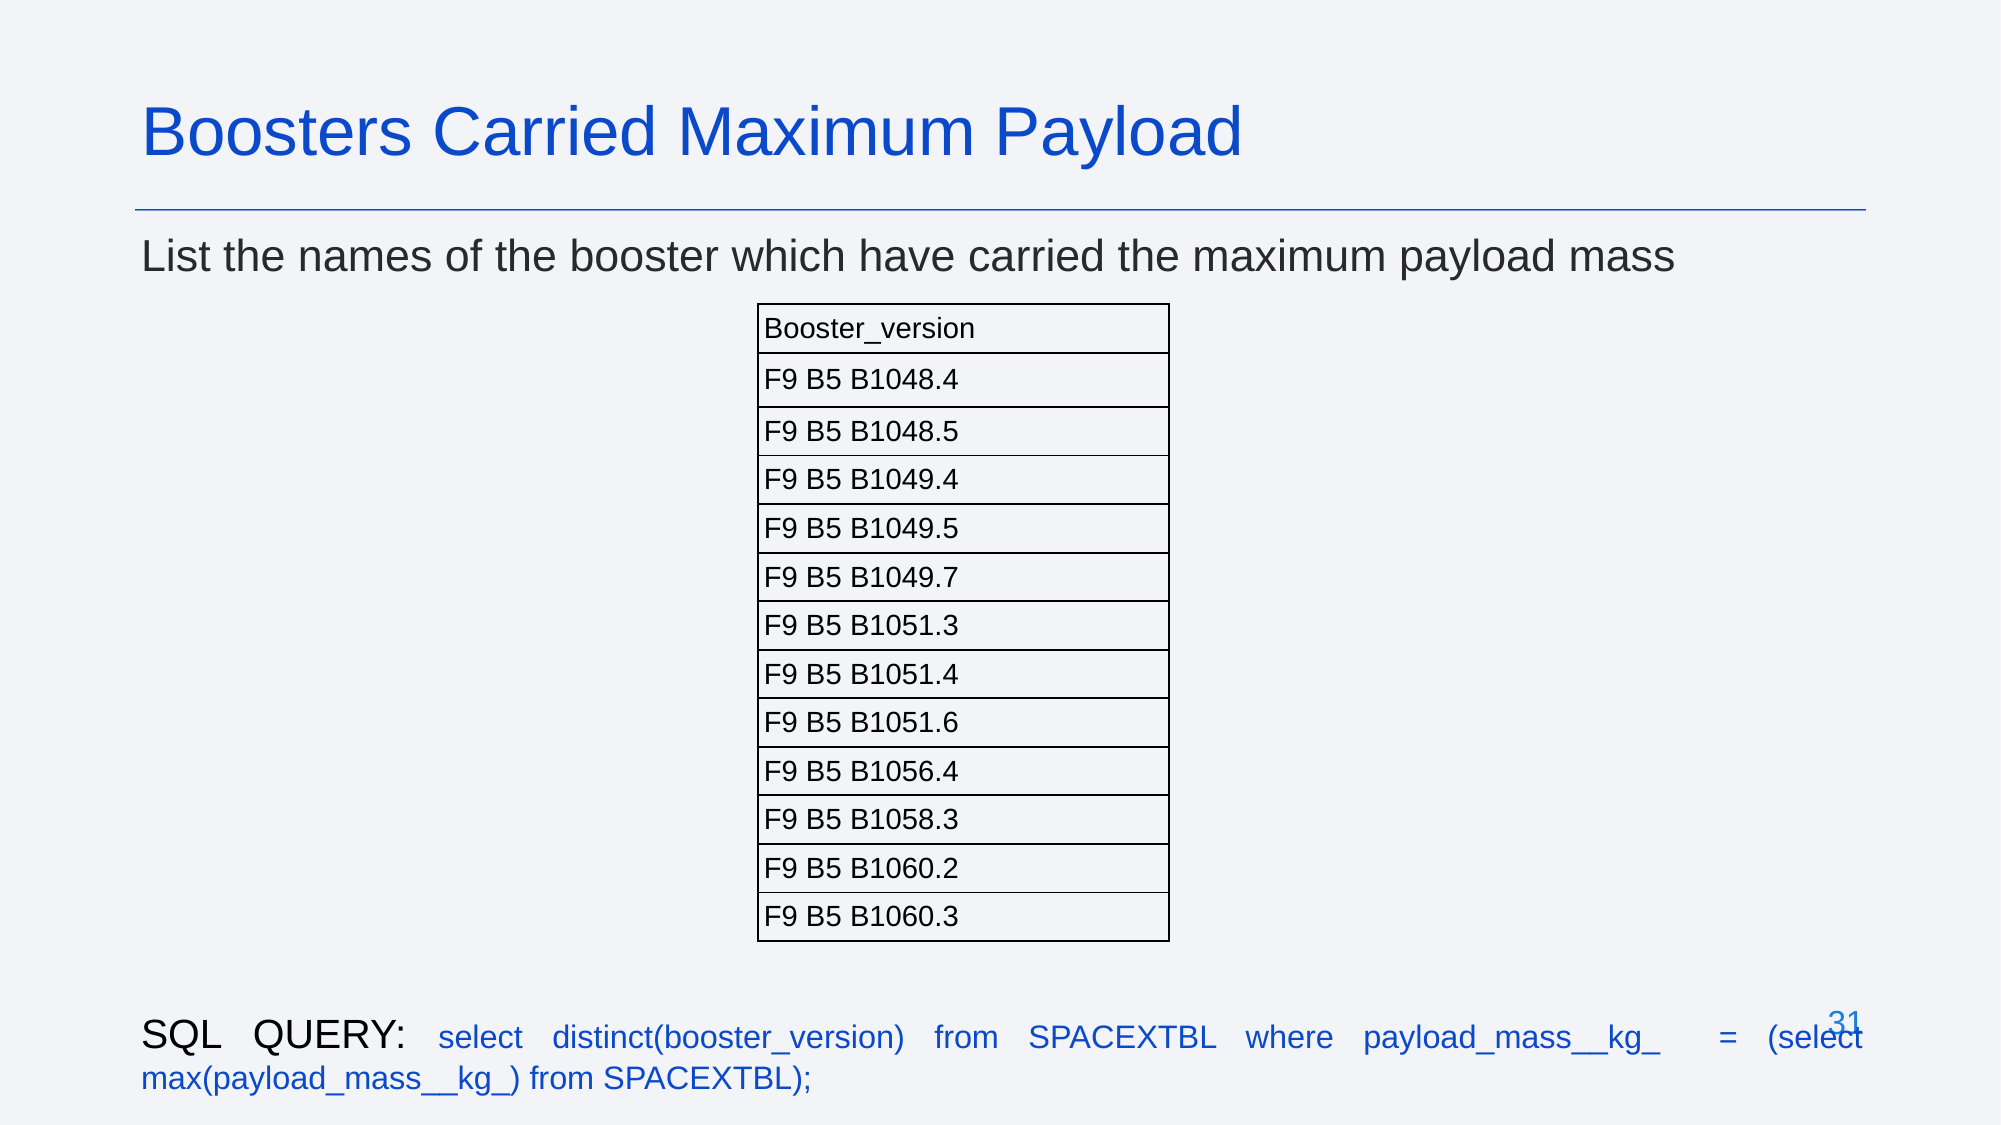

Boosters Carried Maximum Payload
List the names of the booster which have carried the maximum payload mass

SQL QUERY: select distinct(booster_version) from SPACEXTBL where payload_mass__kg_  = (select max(payload_mass__kg_) from SPACEXTBL);
| Booster\_version |
| --- |
| F9 B5 B1048.4 |
| F9 B5 B1048.5 |
| F9 B5 B1049.4 |
| F9 B5 B1049.5 |
| F9 B5 B1049.7 |
| F9 B5 B1051.3 |
| F9 B5 B1051.4 |
| F9 B5 B1051.6 |
| F9 B5 B1056.4 |
| F9 B5 B1058.3 |
| F9 B5 B1060.2 |
| F9 B5 B1060.3 |
31